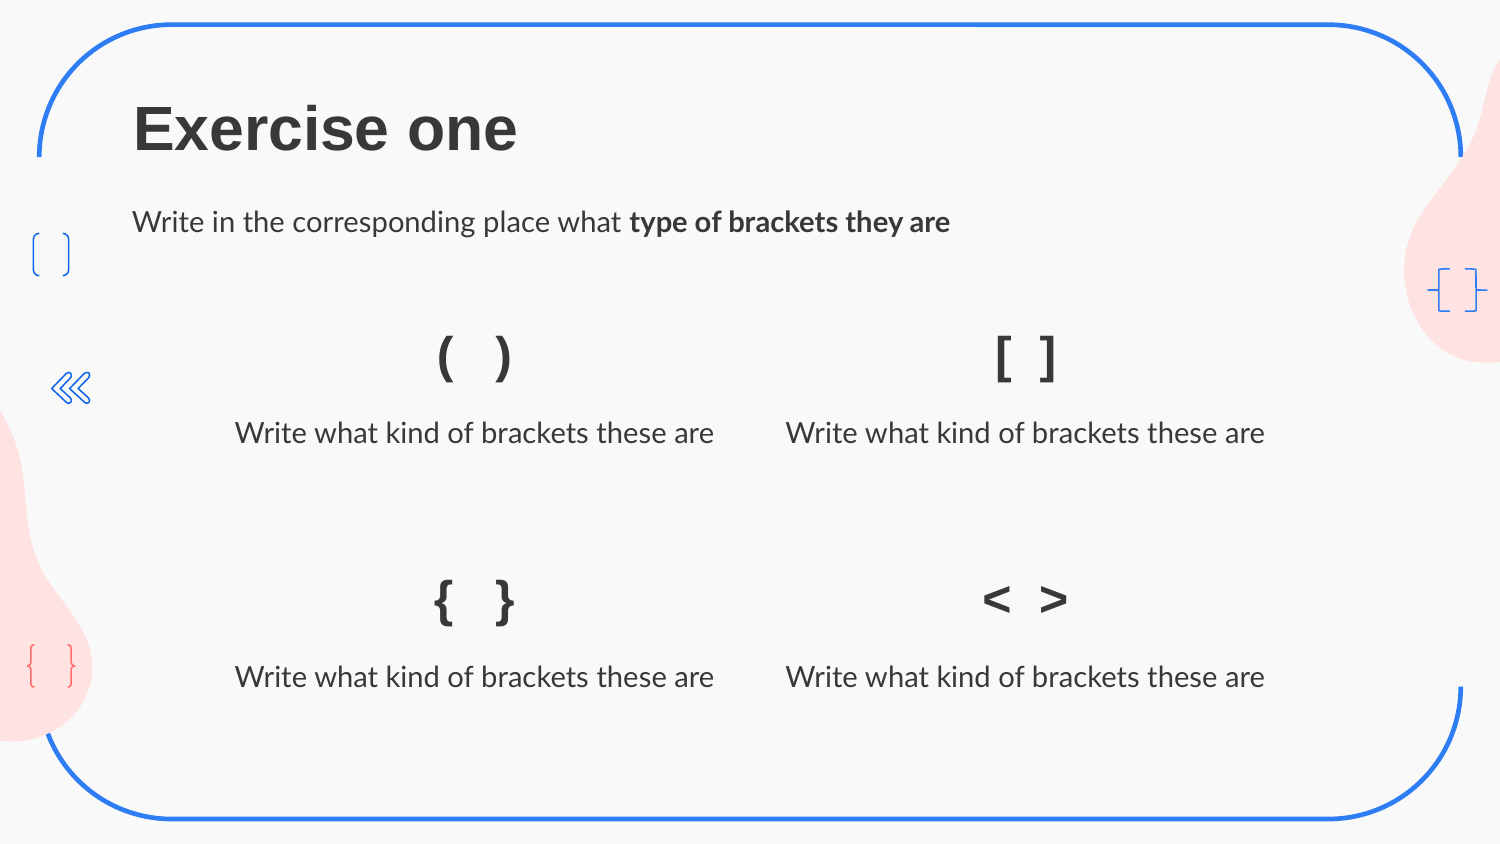

# Exercise one
Write in the corresponding place what type of brackets they are
(   )
[  ]
Write what kind of brackets these are
Write what kind of brackets these are
{   }
<  >
Write what kind of brackets these are
Write what kind of brackets these are